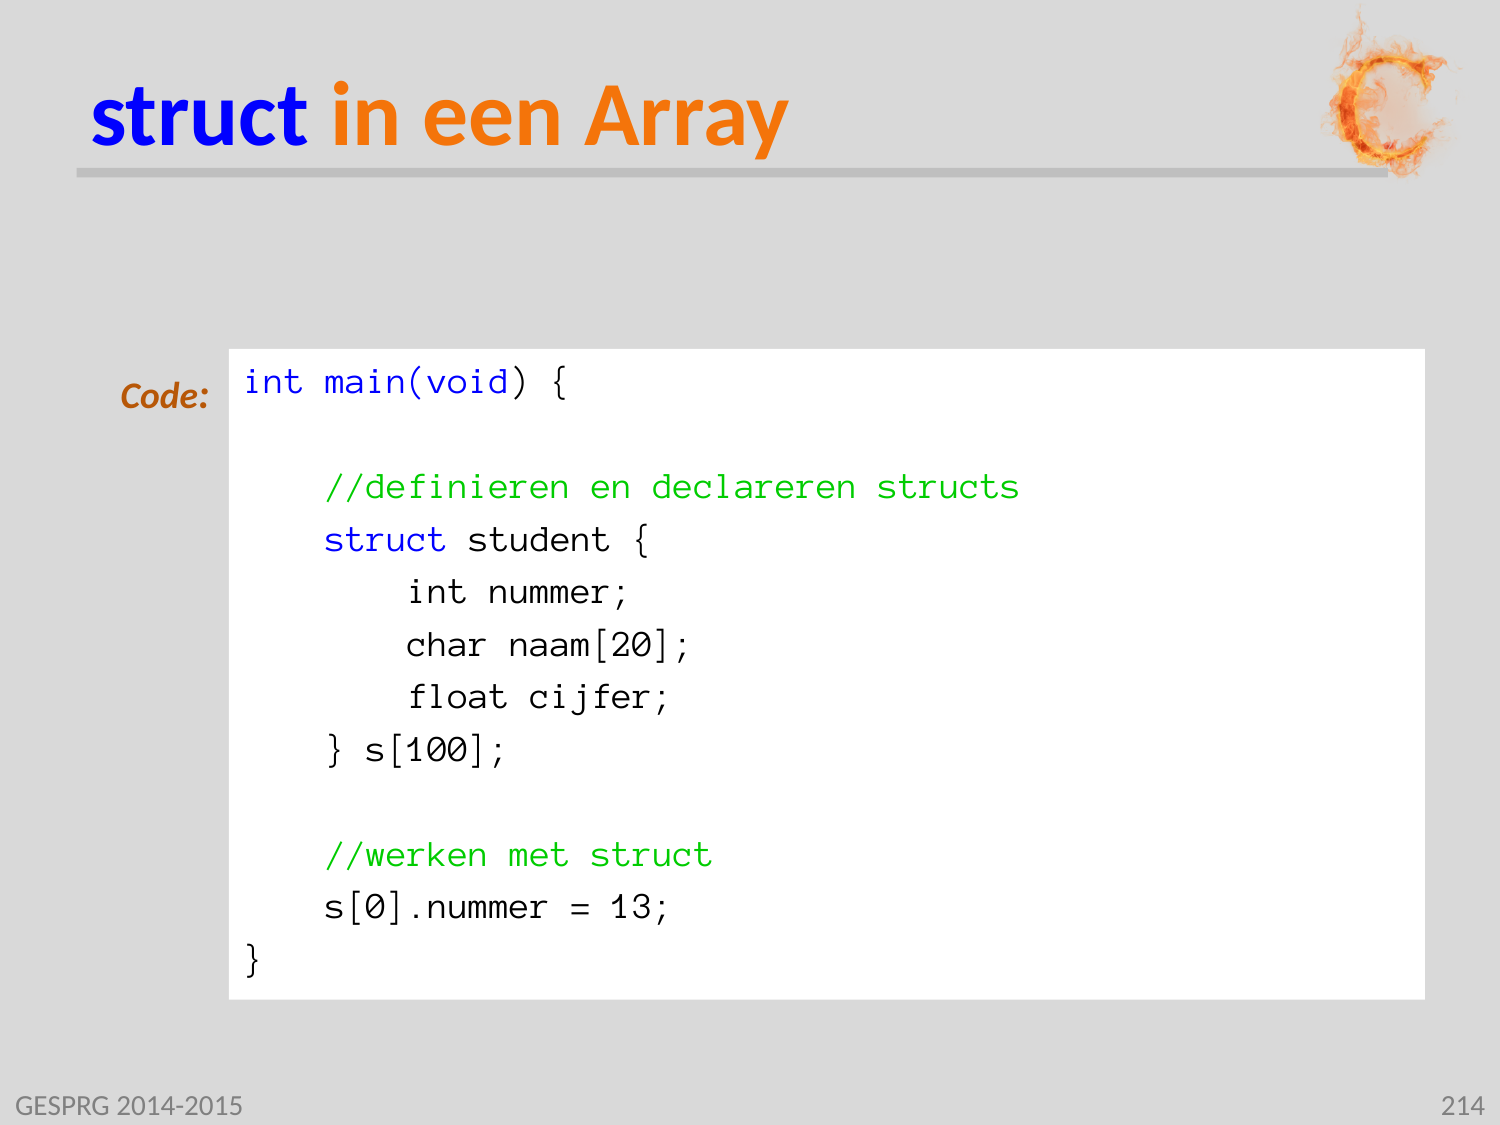

# struct in een Array
int main(void) {

    //definieren en declareren structs
    struct student {
        int nummer;
        char naam[20];
        float cijfer;
    } s[100];

    //werken met struct
    s[0].nummer = 13;
}

GESPRG 2014-2015
214